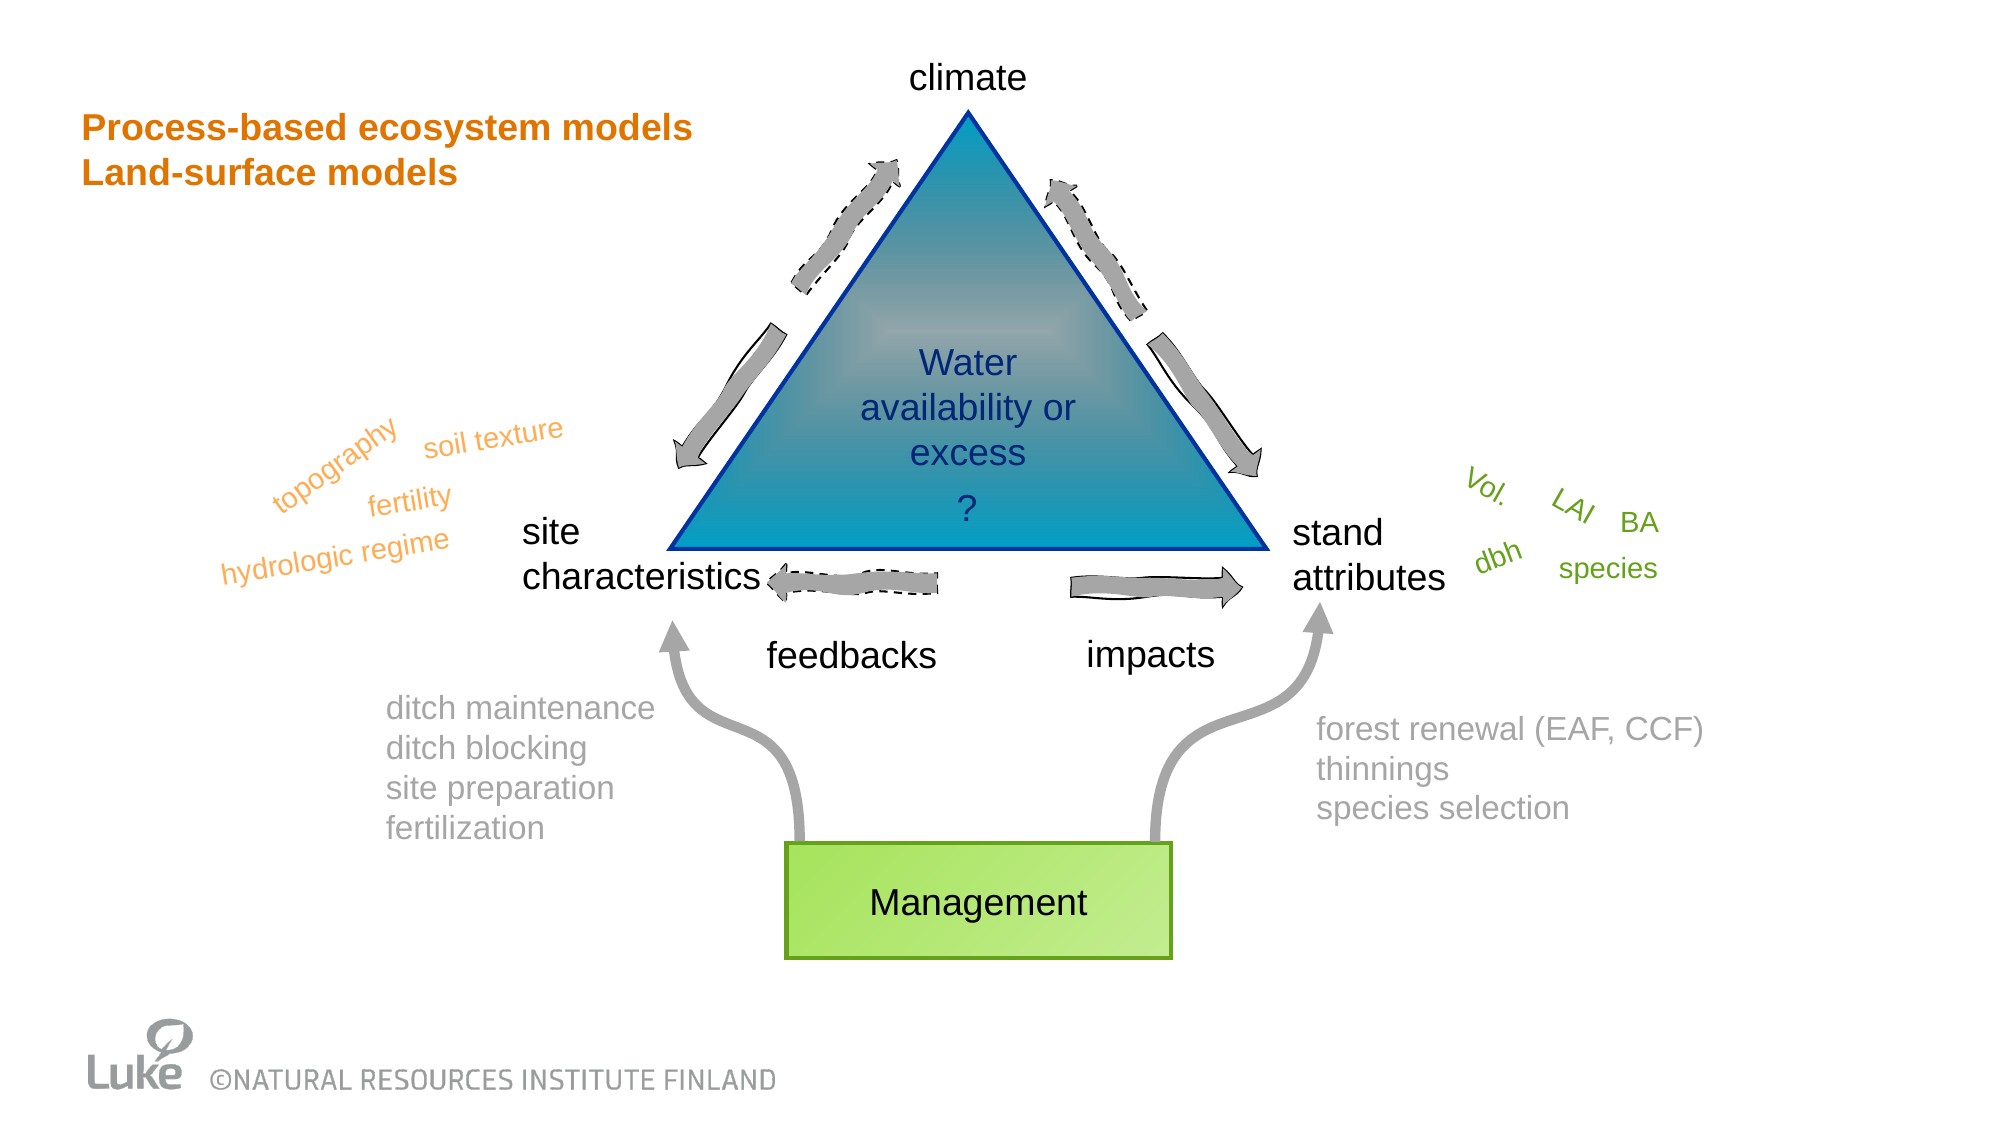

climate
Process-based ecosystem models
Land-surface models
Water availability or excess

soil texture
topography
Vol.
fertility
?
LAI
BA

site characteristics
stand attributes

hydrologic regime
dbh
species
impacts
feedbacks
ditch maintenance
ditch blocking
site preparation
fertilization
forest renewal (EAF, CCF)
thinnings
species selection
Management